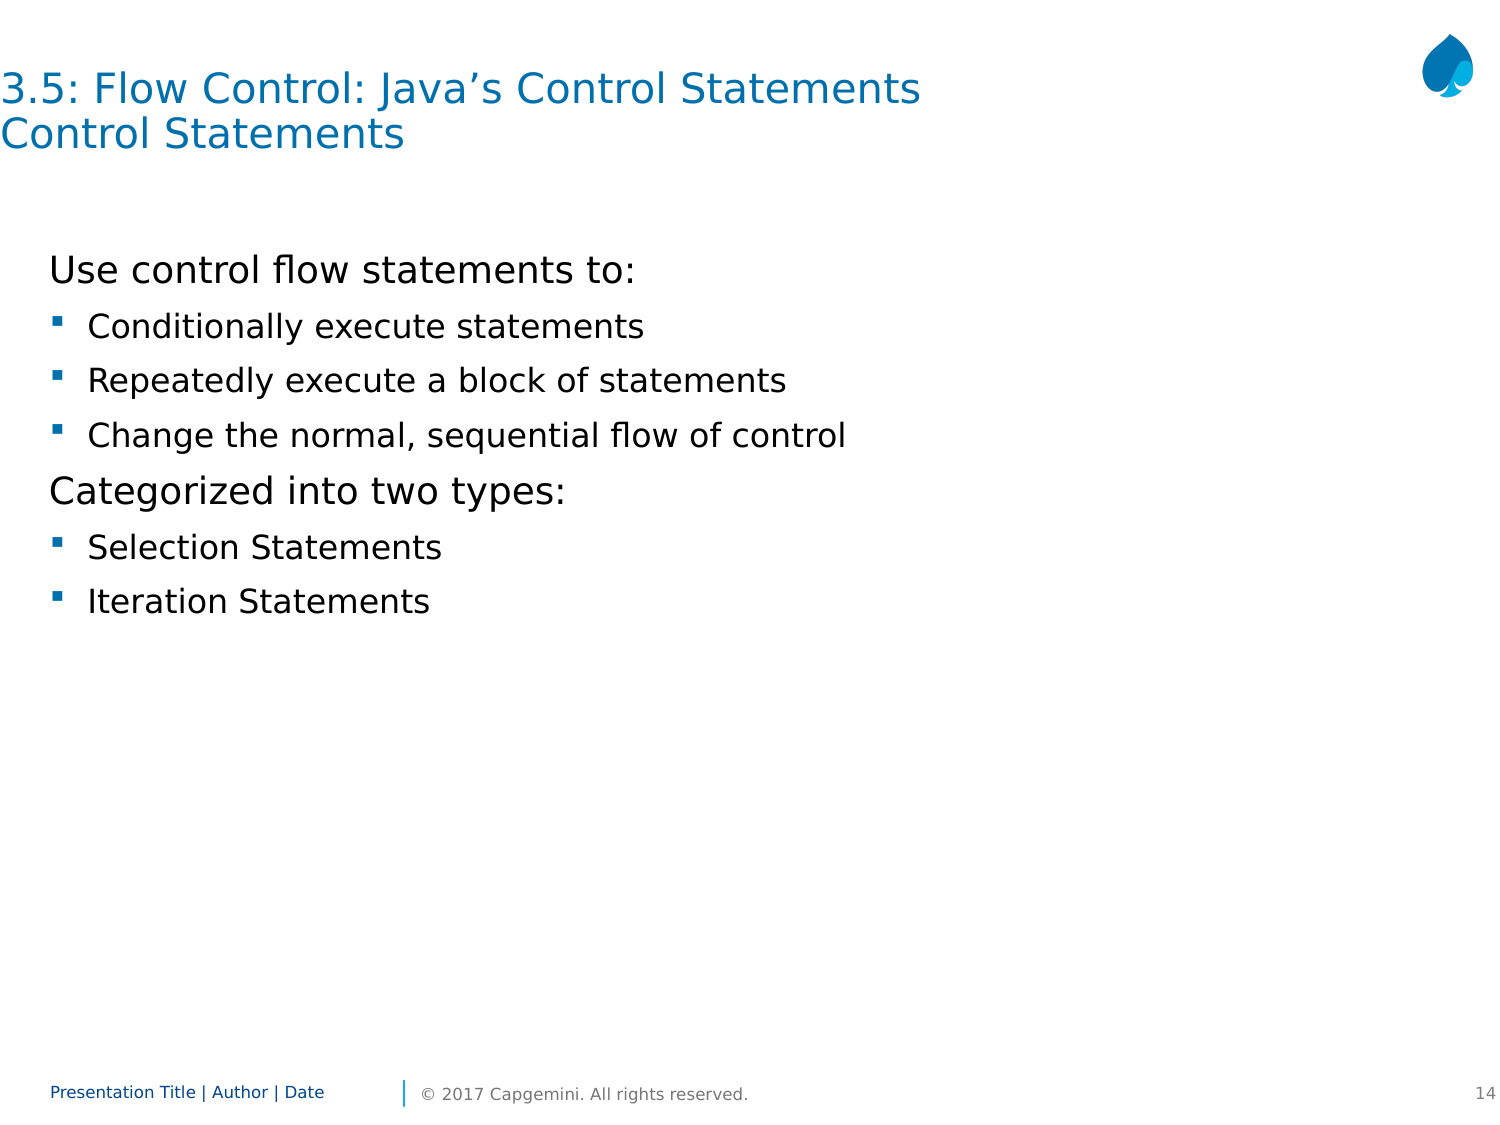

3.5: Flow Control: Java’s Control Statements
Control Statements
Use control flow statements to:
Conditionally execute statements
Repeatedly execute a block of statements
Change the normal, sequential flow of control
Categorized into two types:
Selection Statements
Iteration Statements